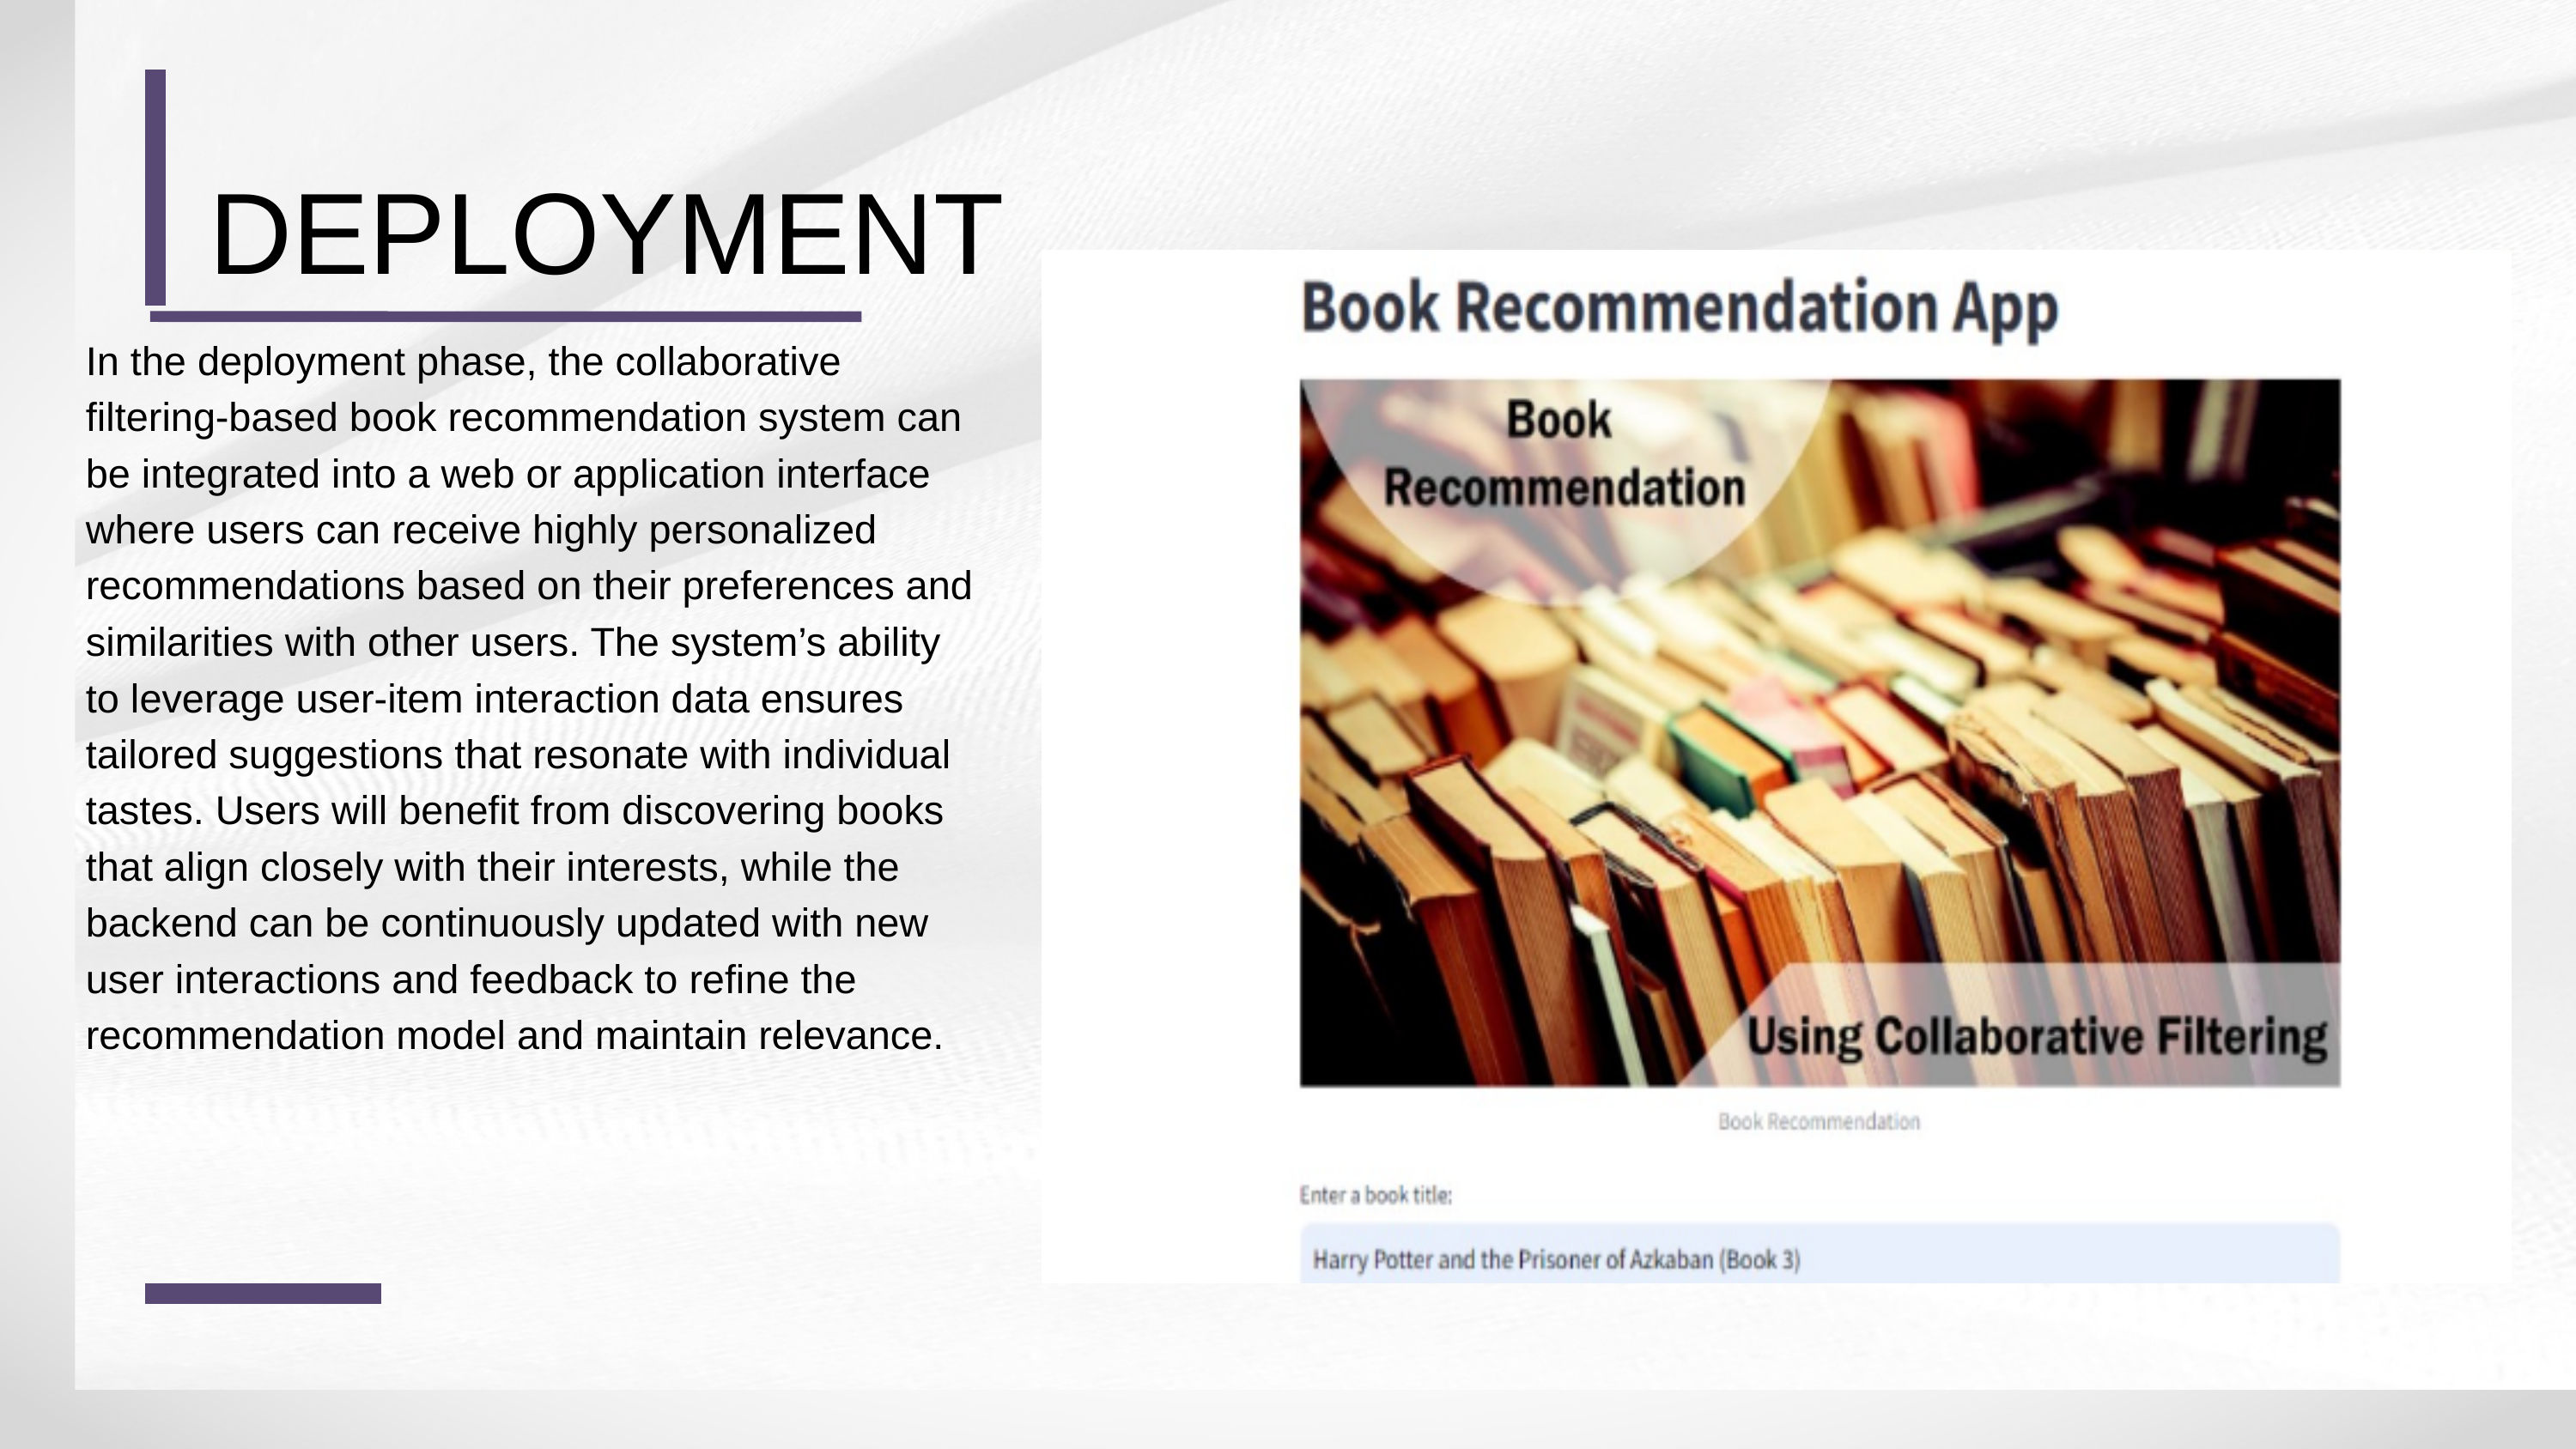

DEPLOYMENT

In the deployment phase, the collaborative filtering-based book recommendation system can be integrated into a web or application interface where users can receive highly personalized recommendations based on their preferences and similarities with other users. The system’s ability to leverage user-item interaction data ensures tailored suggestions that resonate with individual tastes. Users will benefit from discovering books that align closely with their interests, while the backend can be continuously updated with new user interactions and feedback to refine the recommendation model and maintain relevance.